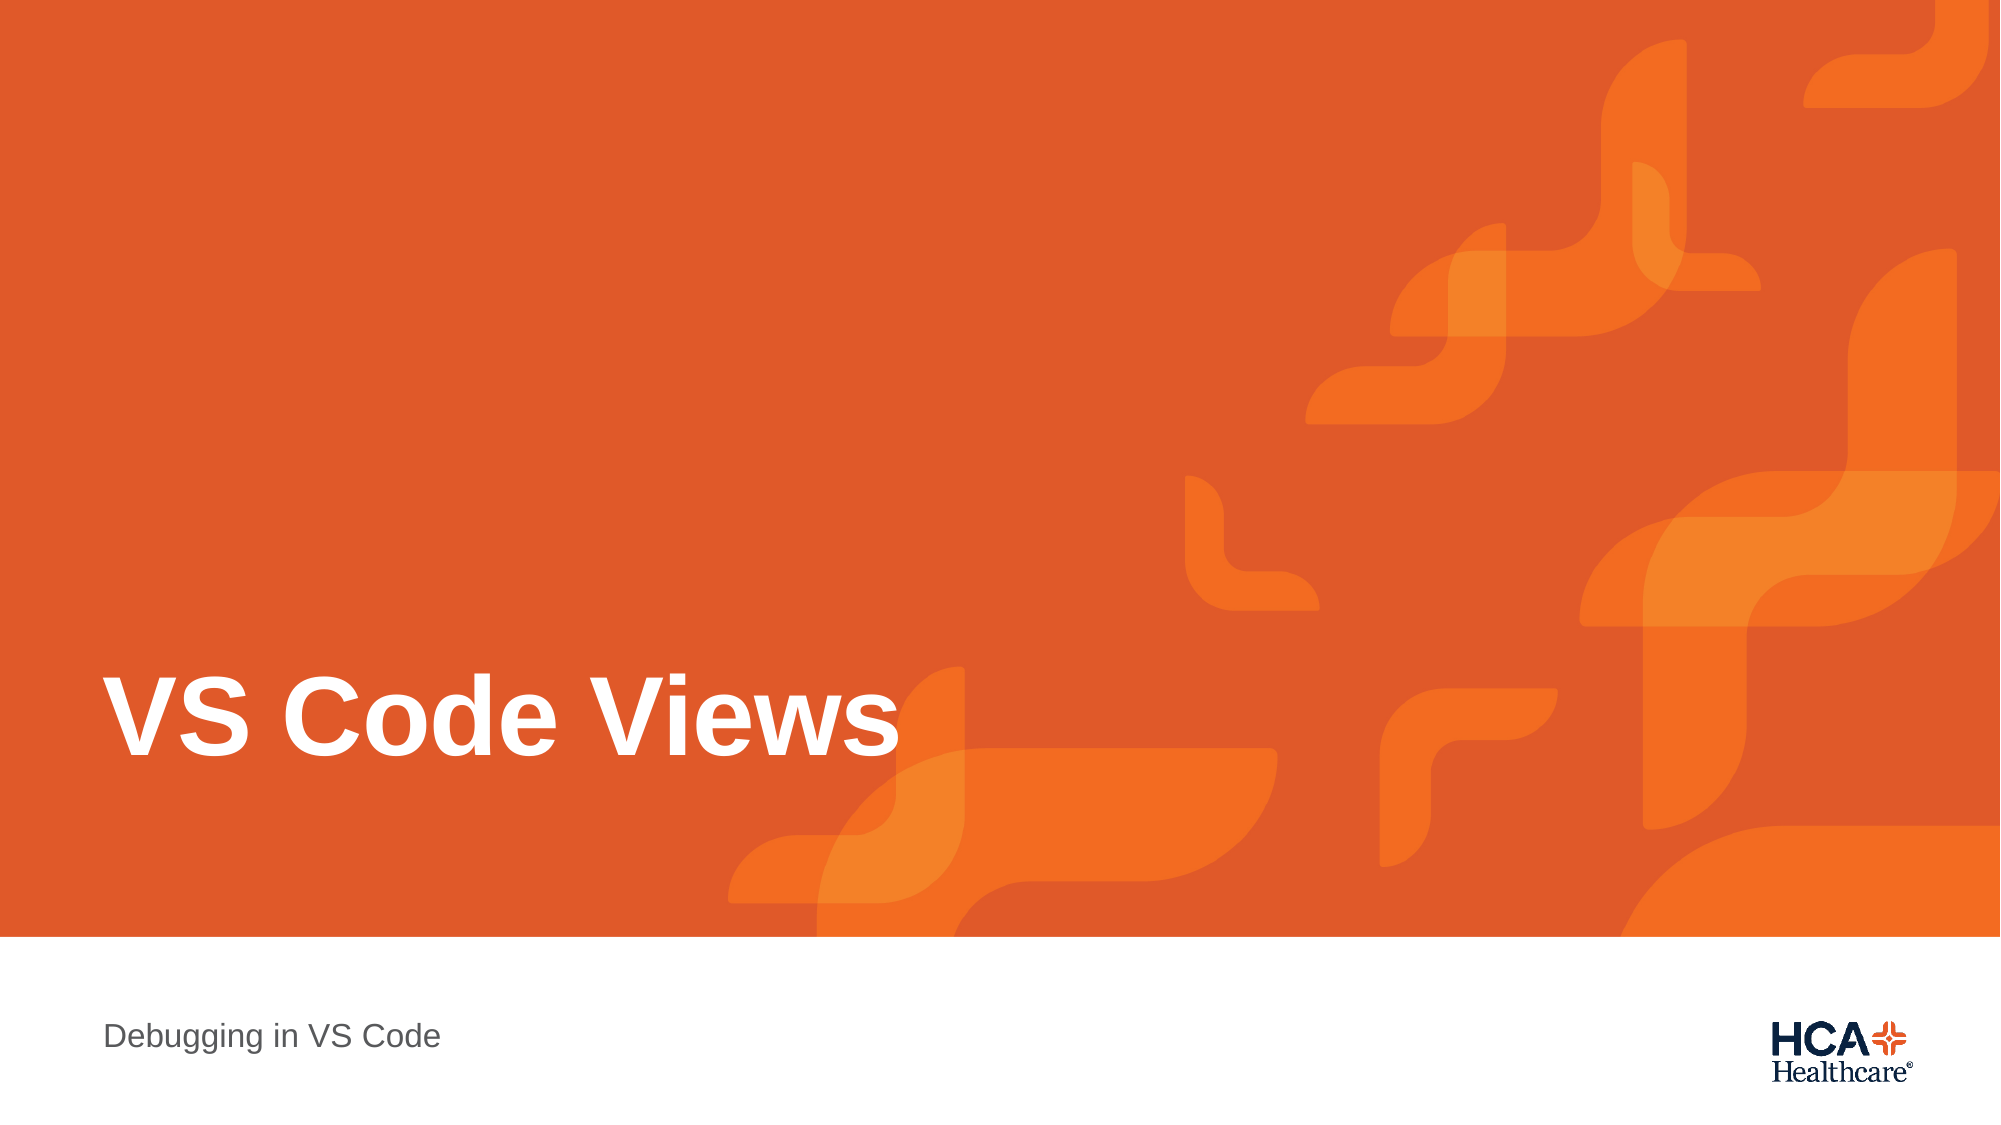

# VS Code Views

Debugging in VS Code